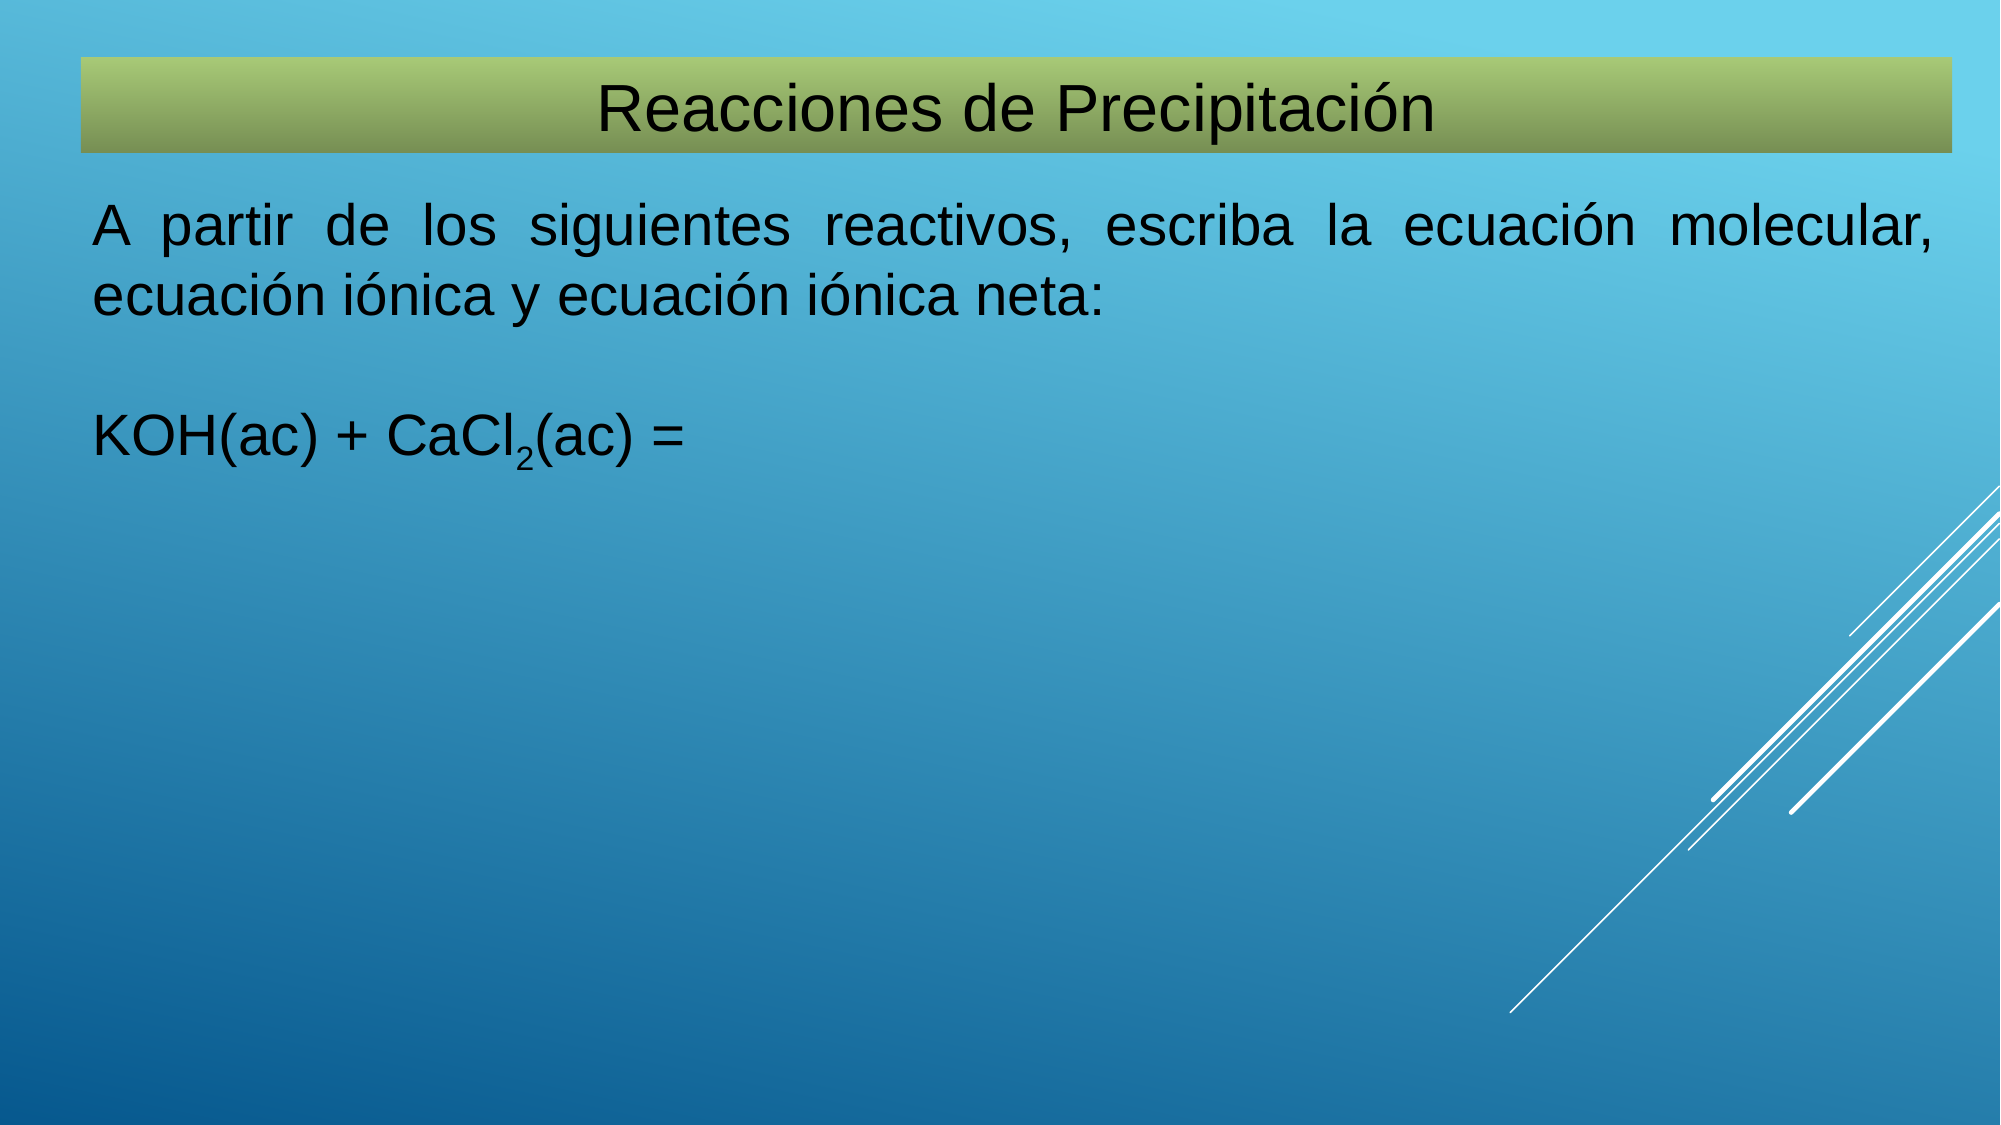

Reacciones de Precipitación
A partir de los siguientes reactivos, escriba la ecuación molecular, ecuación iónica y ecuación iónica neta:

KOH(ac) + CaCl2(ac) =